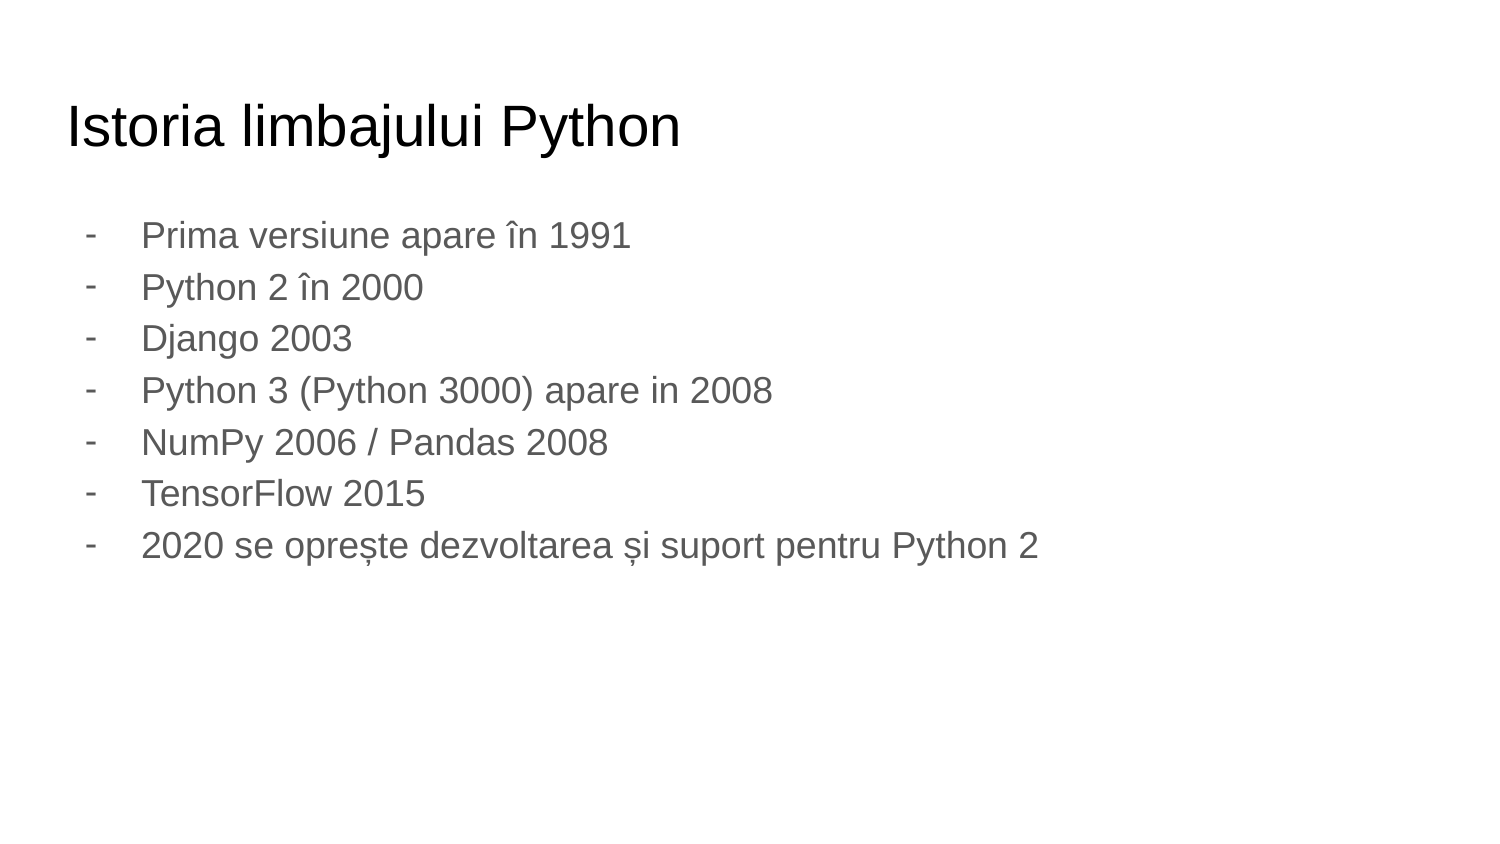

# Istoria limbajului Python
Prima versiune apare în 1991
Python 2 în 2000
Django 2003
Python 3 (Python 3000) apare in 2008
NumPy 2006 / Pandas 2008
TensorFlow 2015
2020 se oprește dezvoltarea și suport pentru Python 2